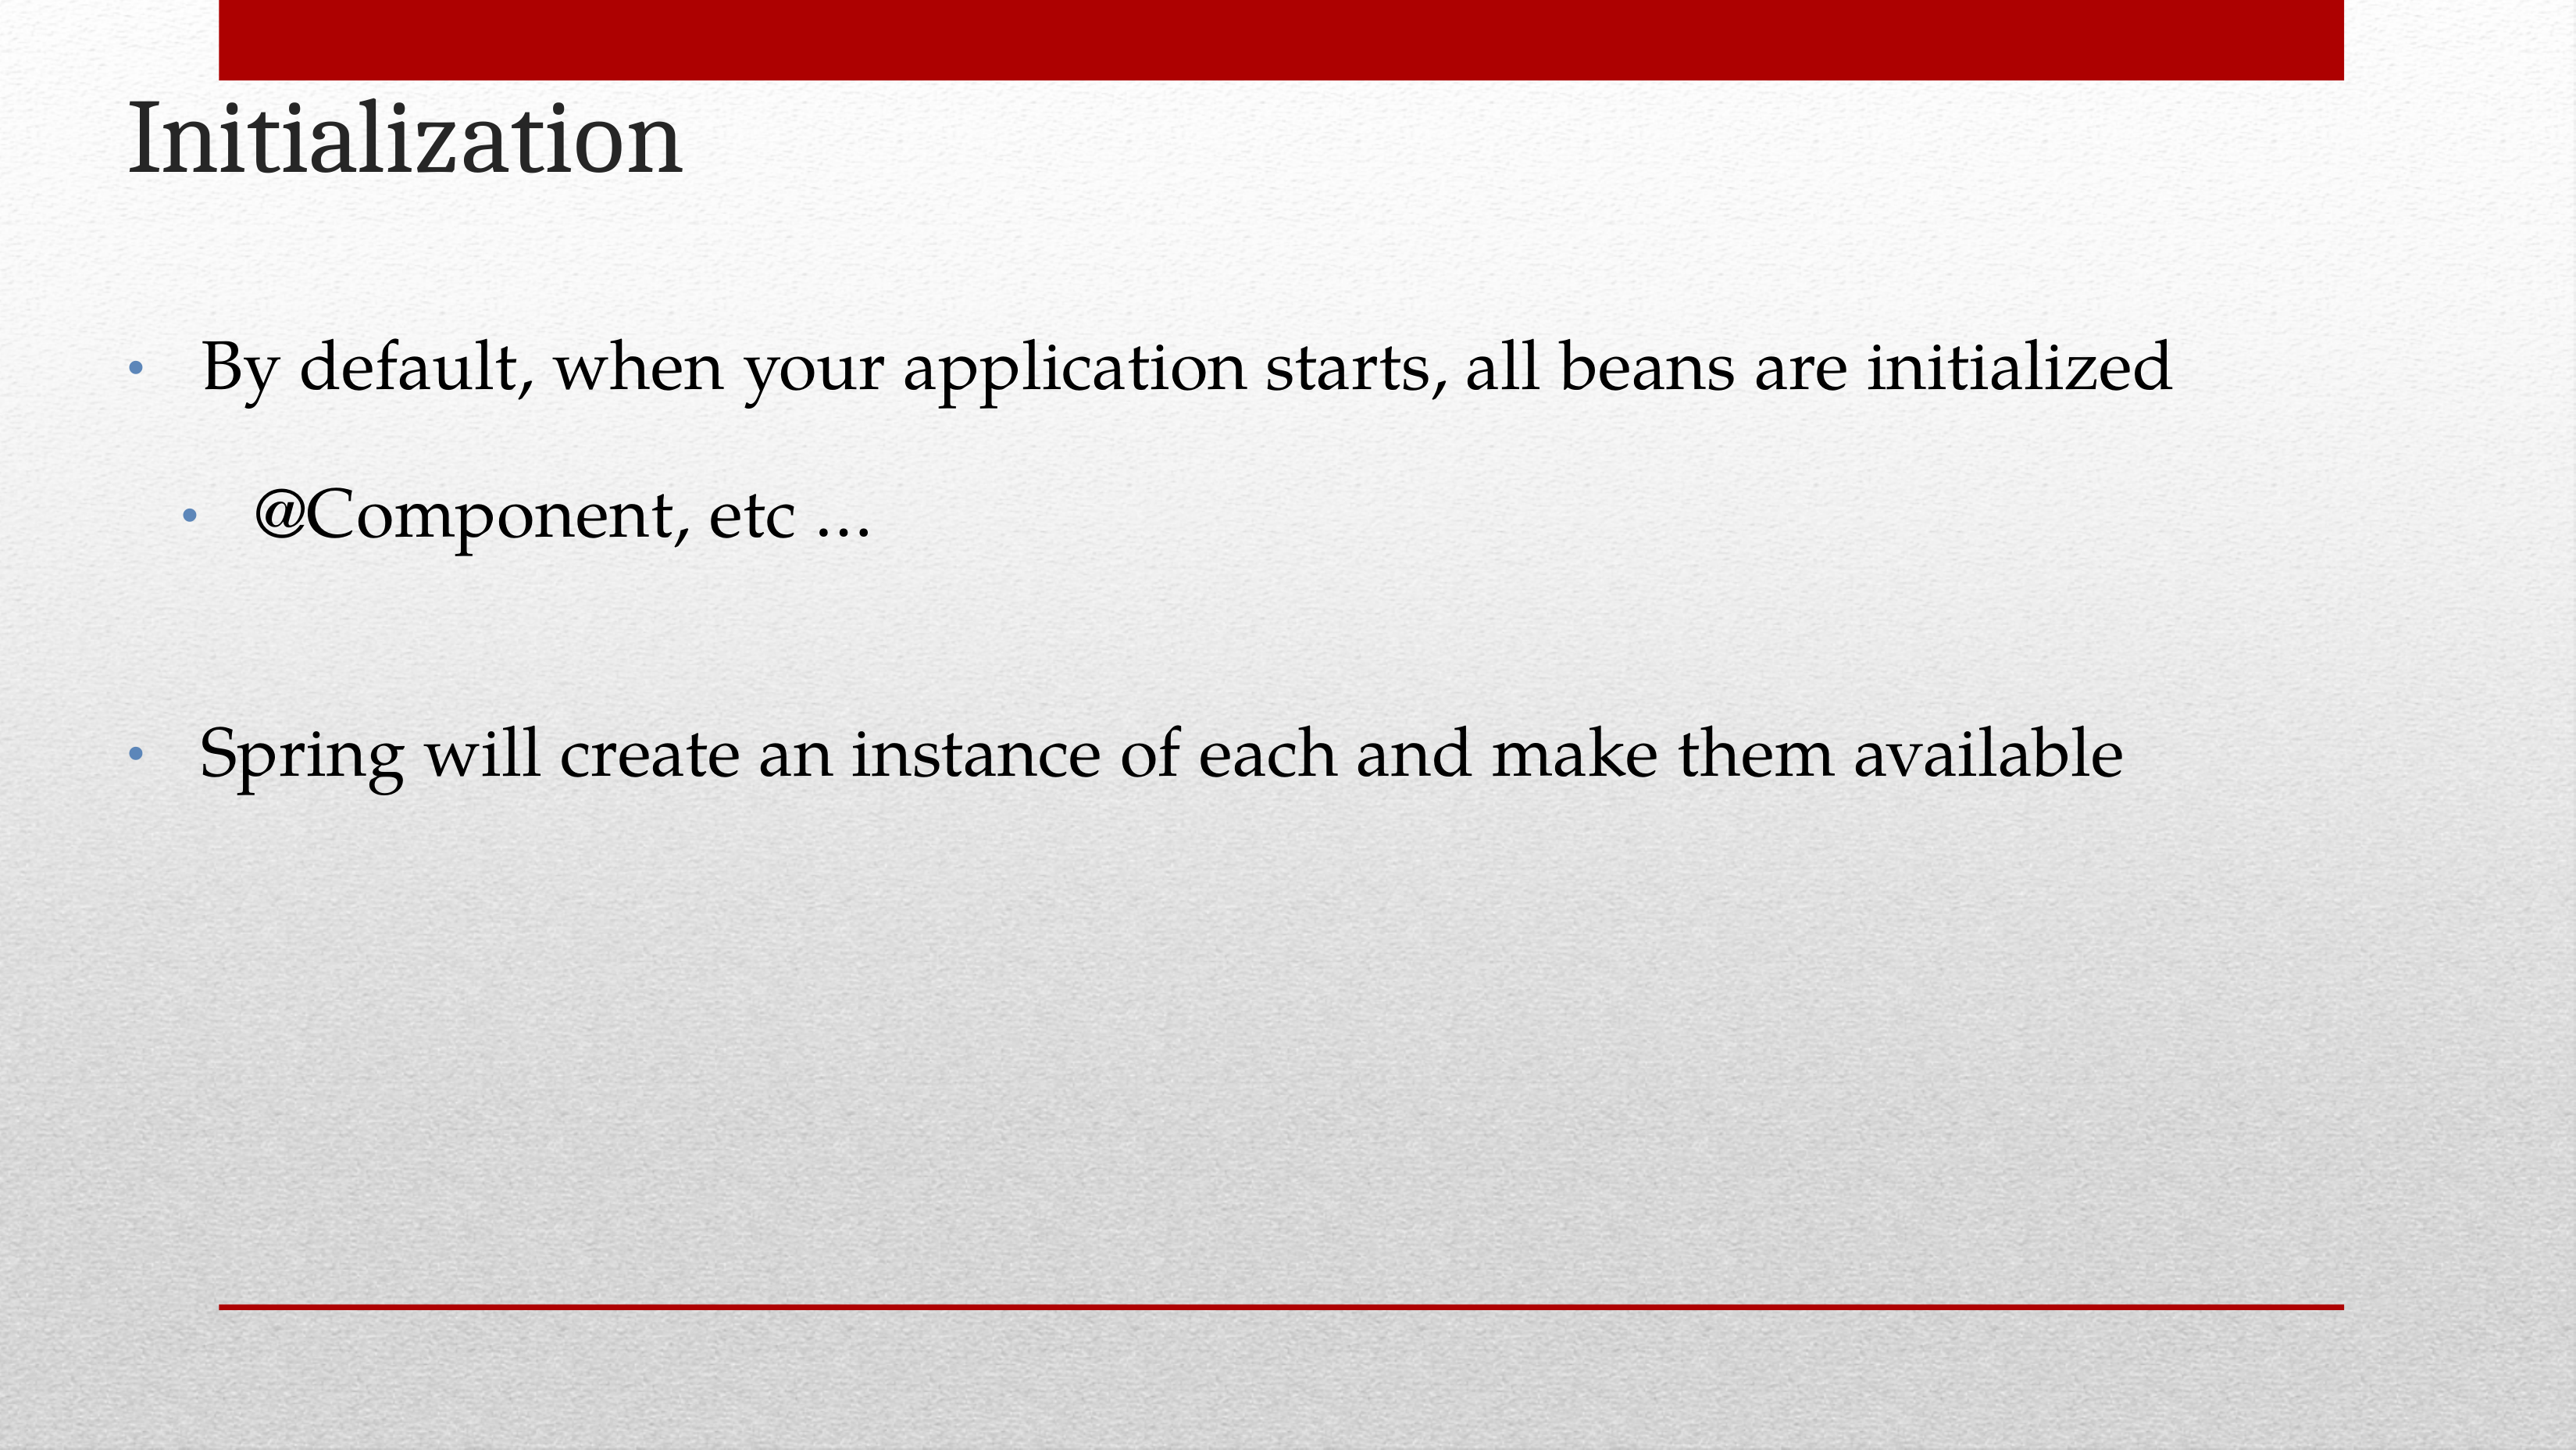

# Initialization
By default, when your application starts, all beans are initialized
•
@Component, etc …
•
Spring will create an instance of each and make them available
•